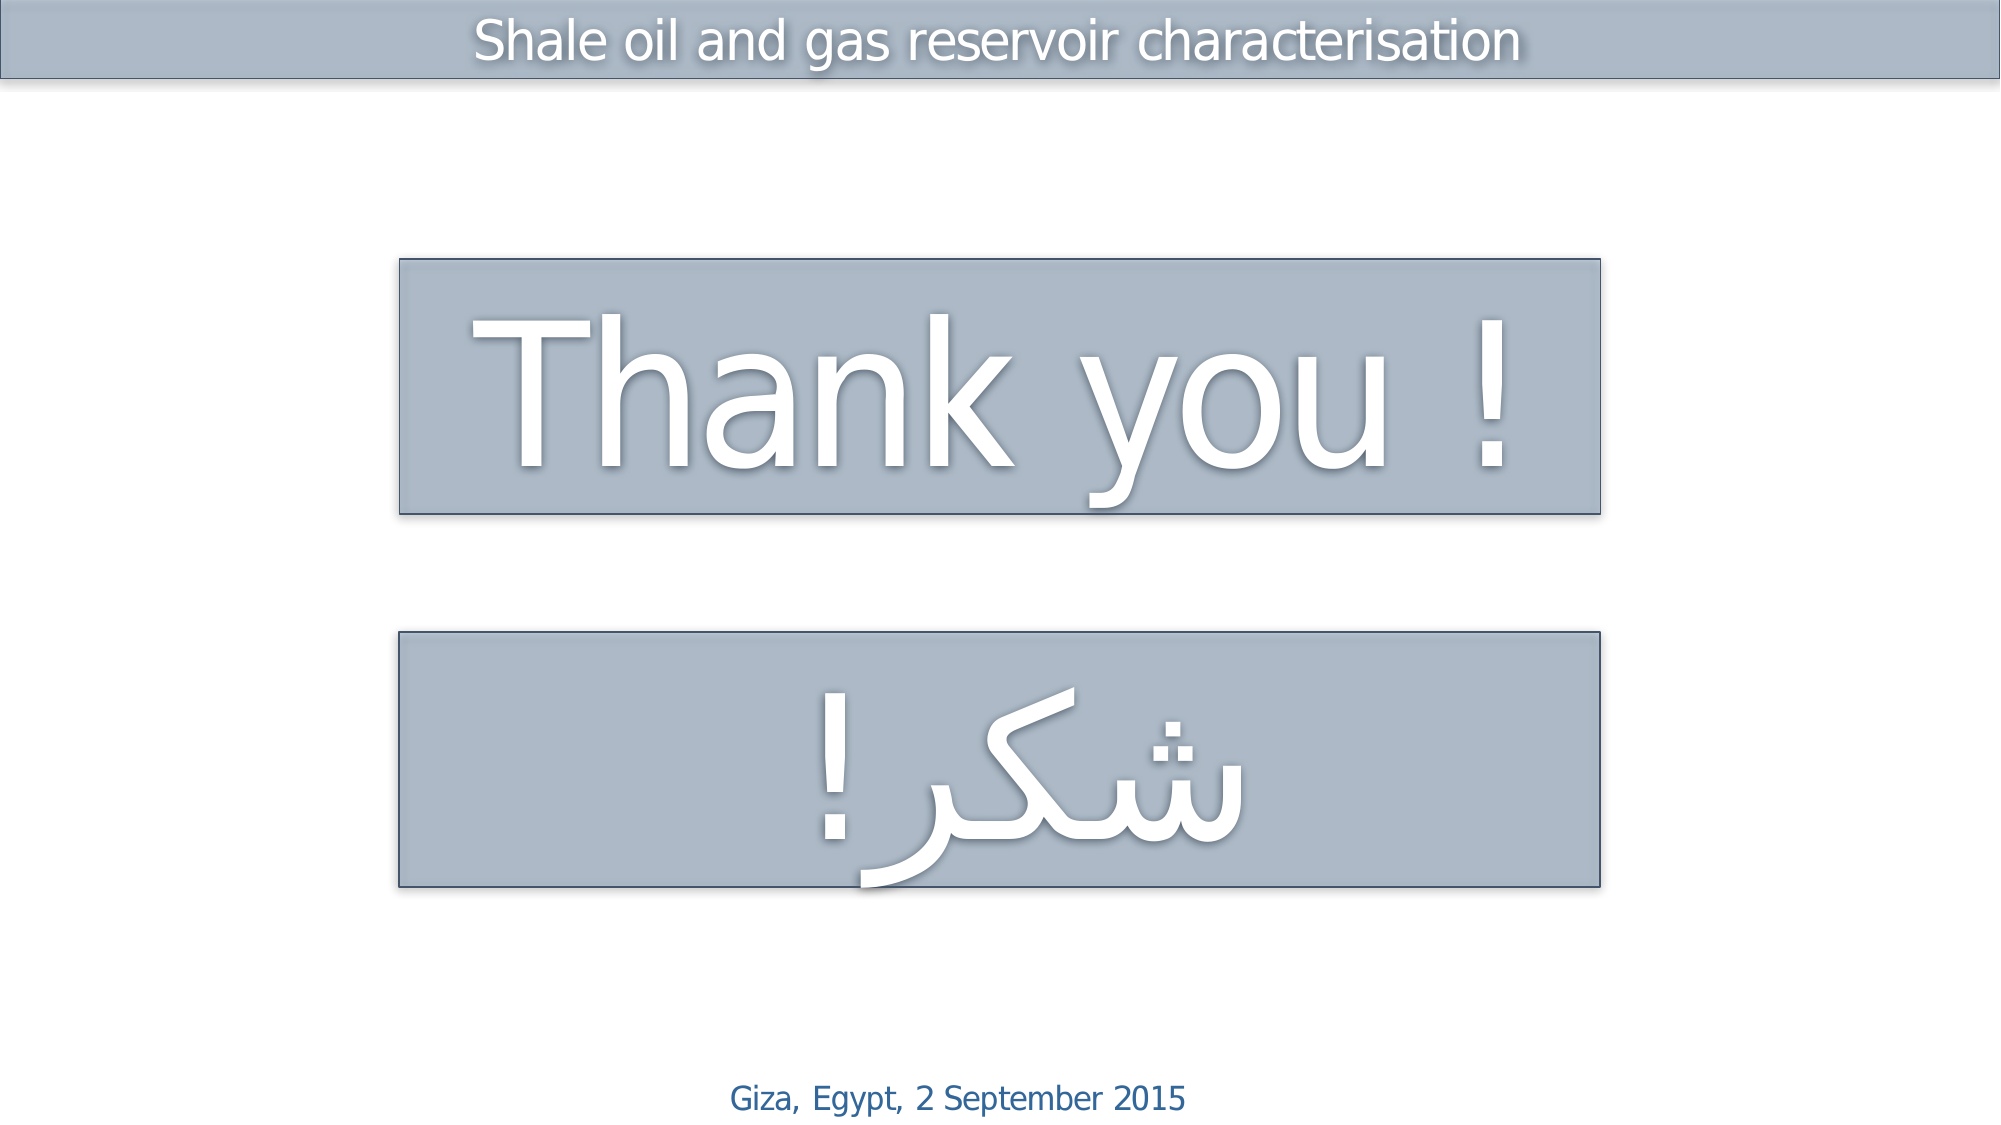

Shale oil and gas reservoir characterisation
Thank you !
 !شكر
Giza, Egypt, 2 September 2015